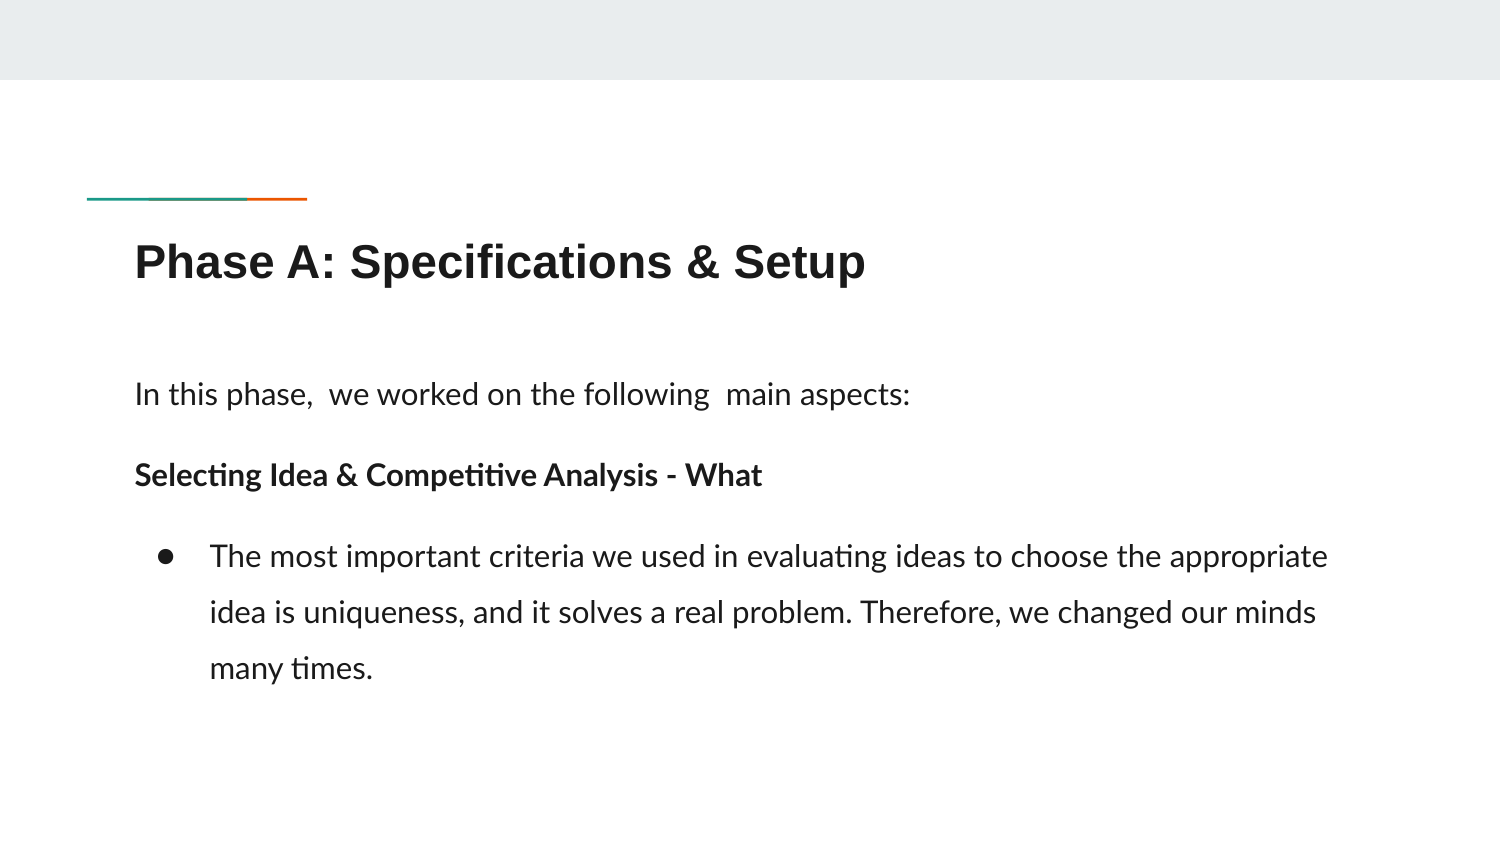

# Phase A: Specifications & Setup
In this phase,  we worked on the following  main aspects:
Selecting Idea & Competitive Analysis - What
The most important criteria we used in evaluating ideas to choose the appropriate idea is uniqueness, and it solves a real problem. Therefore, we changed our minds many times.